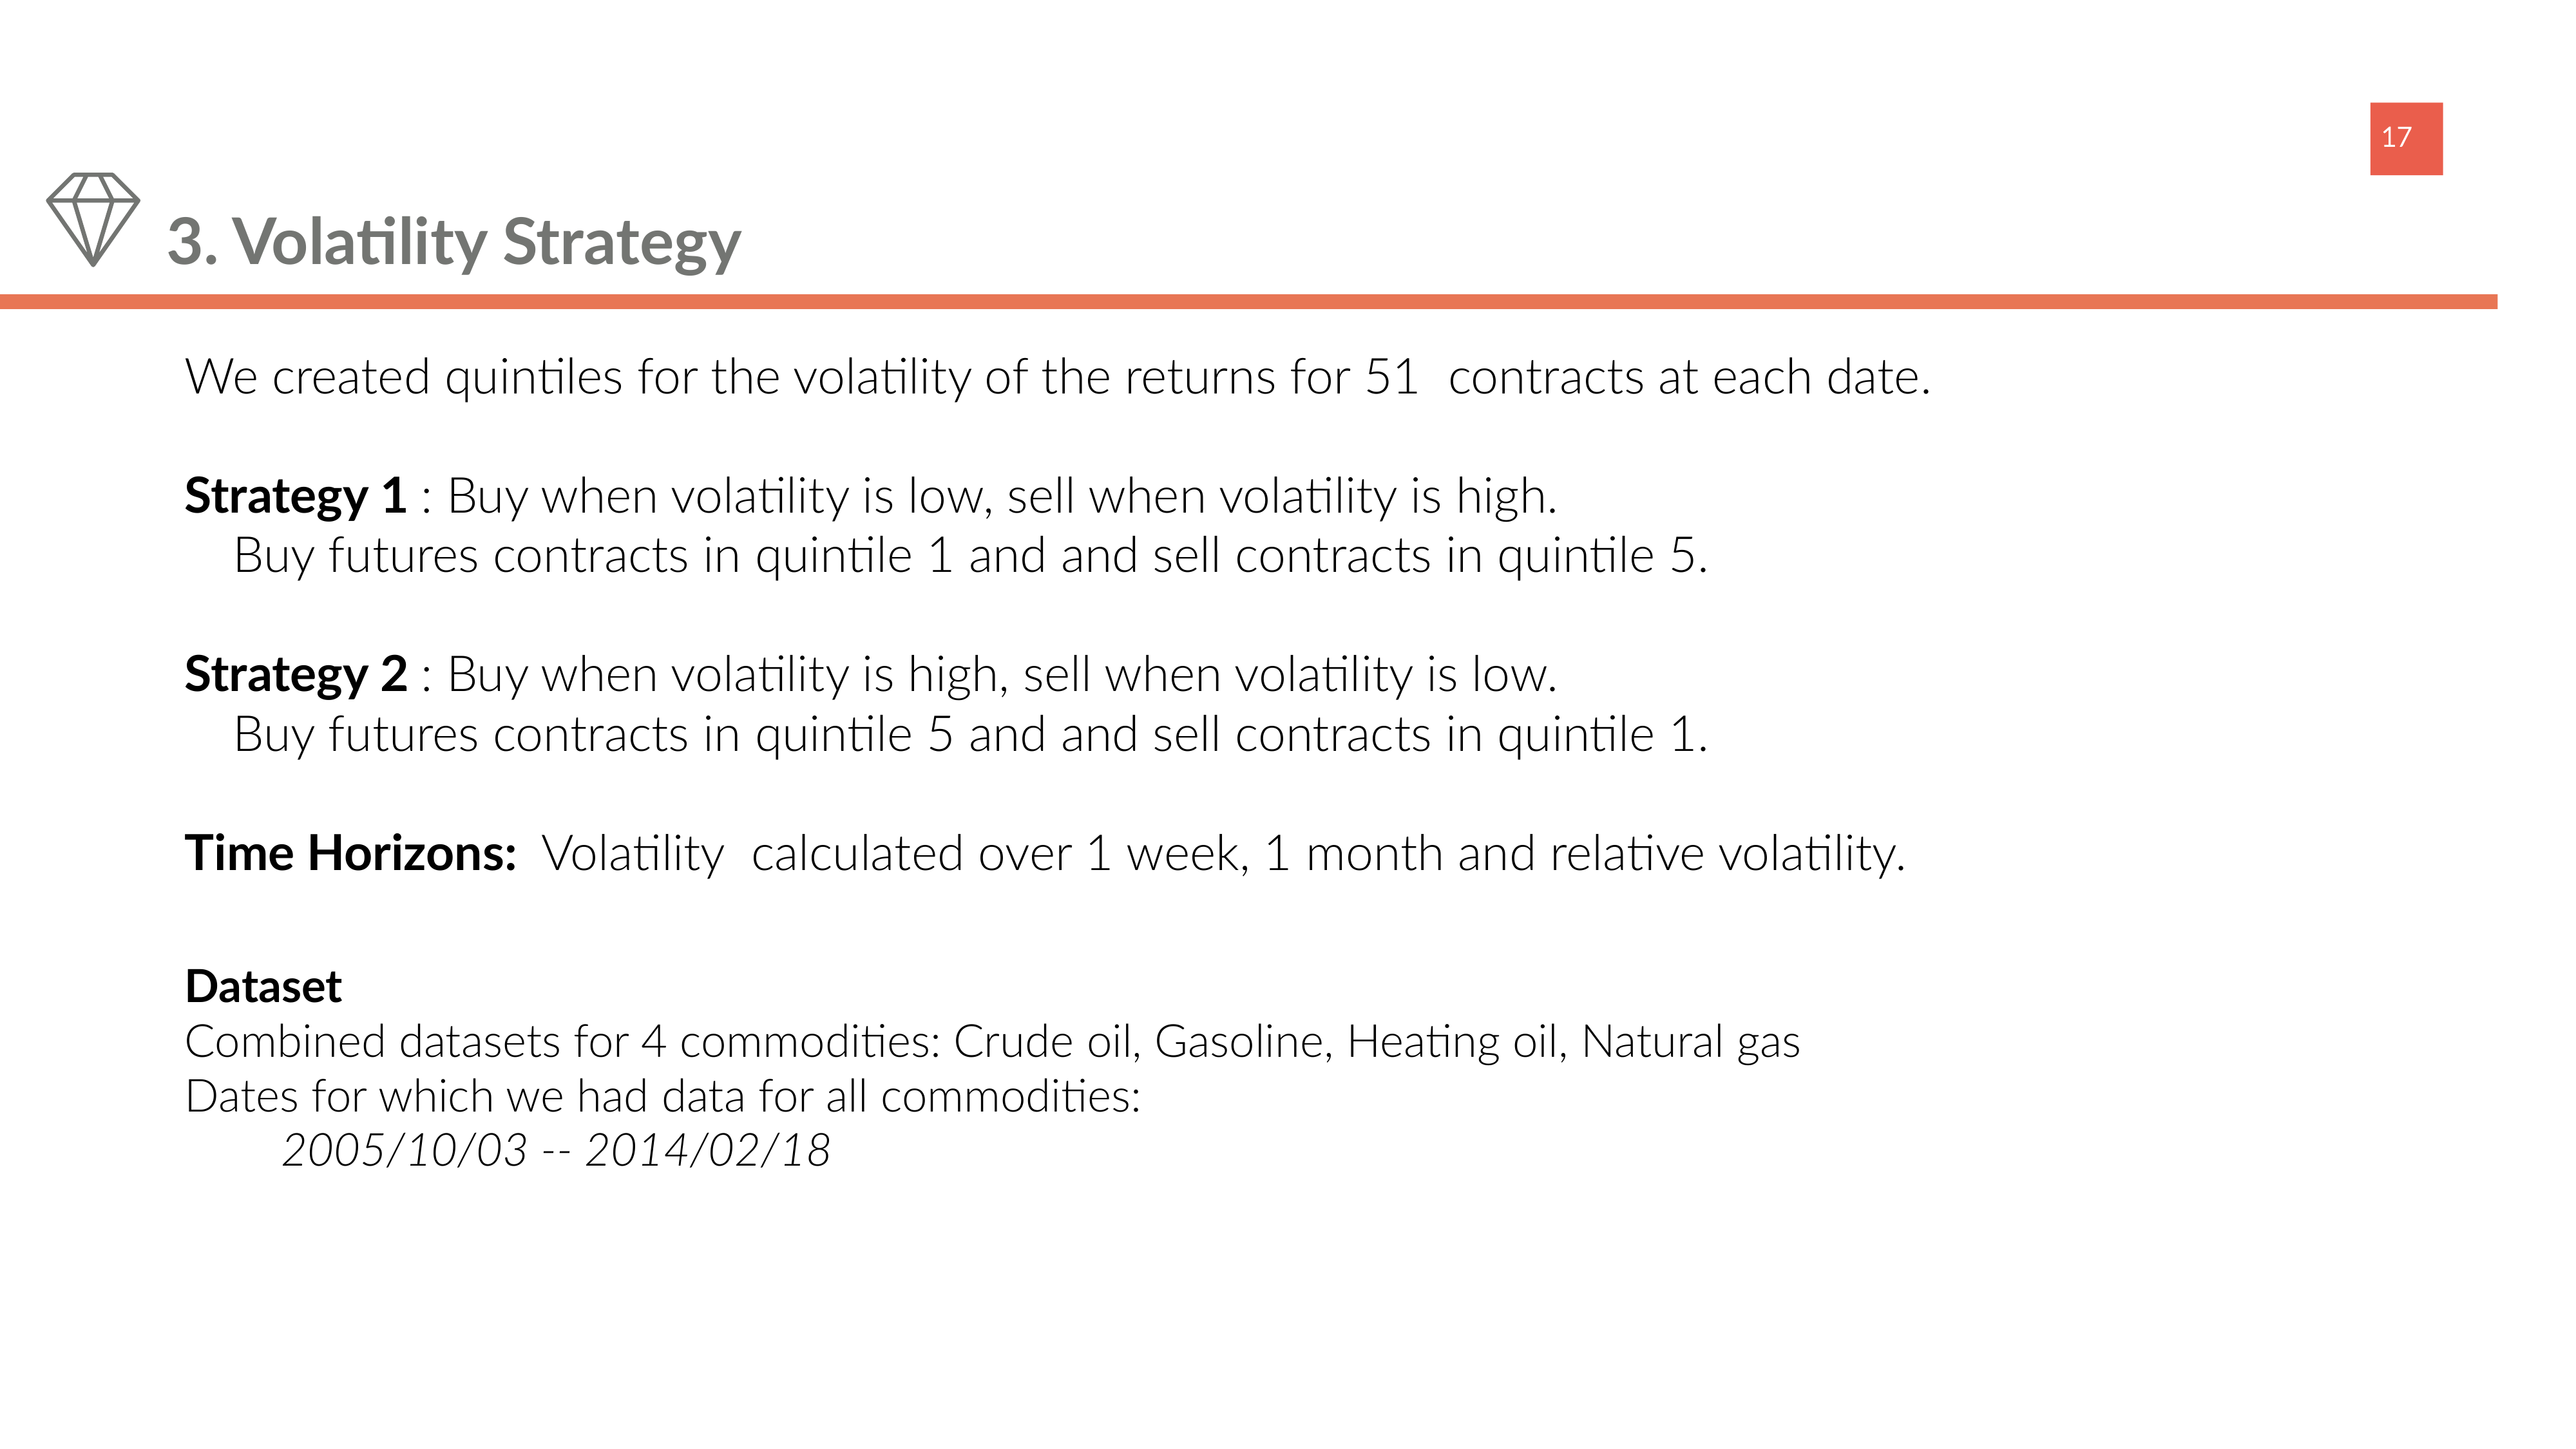

3. Volatility Strategy

We created quintiles for the volatility of the returns for 51  contracts at each date.

Strategy 1 : Buy when volatility is low, sell when volatility is high.
Buy futures contracts in quintile 1 and and sell contracts in quintile 5.

Strategy 2 : Buy when volatility is high, sell when volatility is low.
Buy futures contracts in quintile 5 and and sell contracts in quintile 1.

Time Horizons:  Volatility  calculated over 1 week, 1 month and relative volatility.

Dataset
Combined datasets for 4 commodities: Crude oil, Gasoline, Heating oil, Natural gas
Dates for which we had data for all commodities:
2005/10/03 -- 2014/02/18